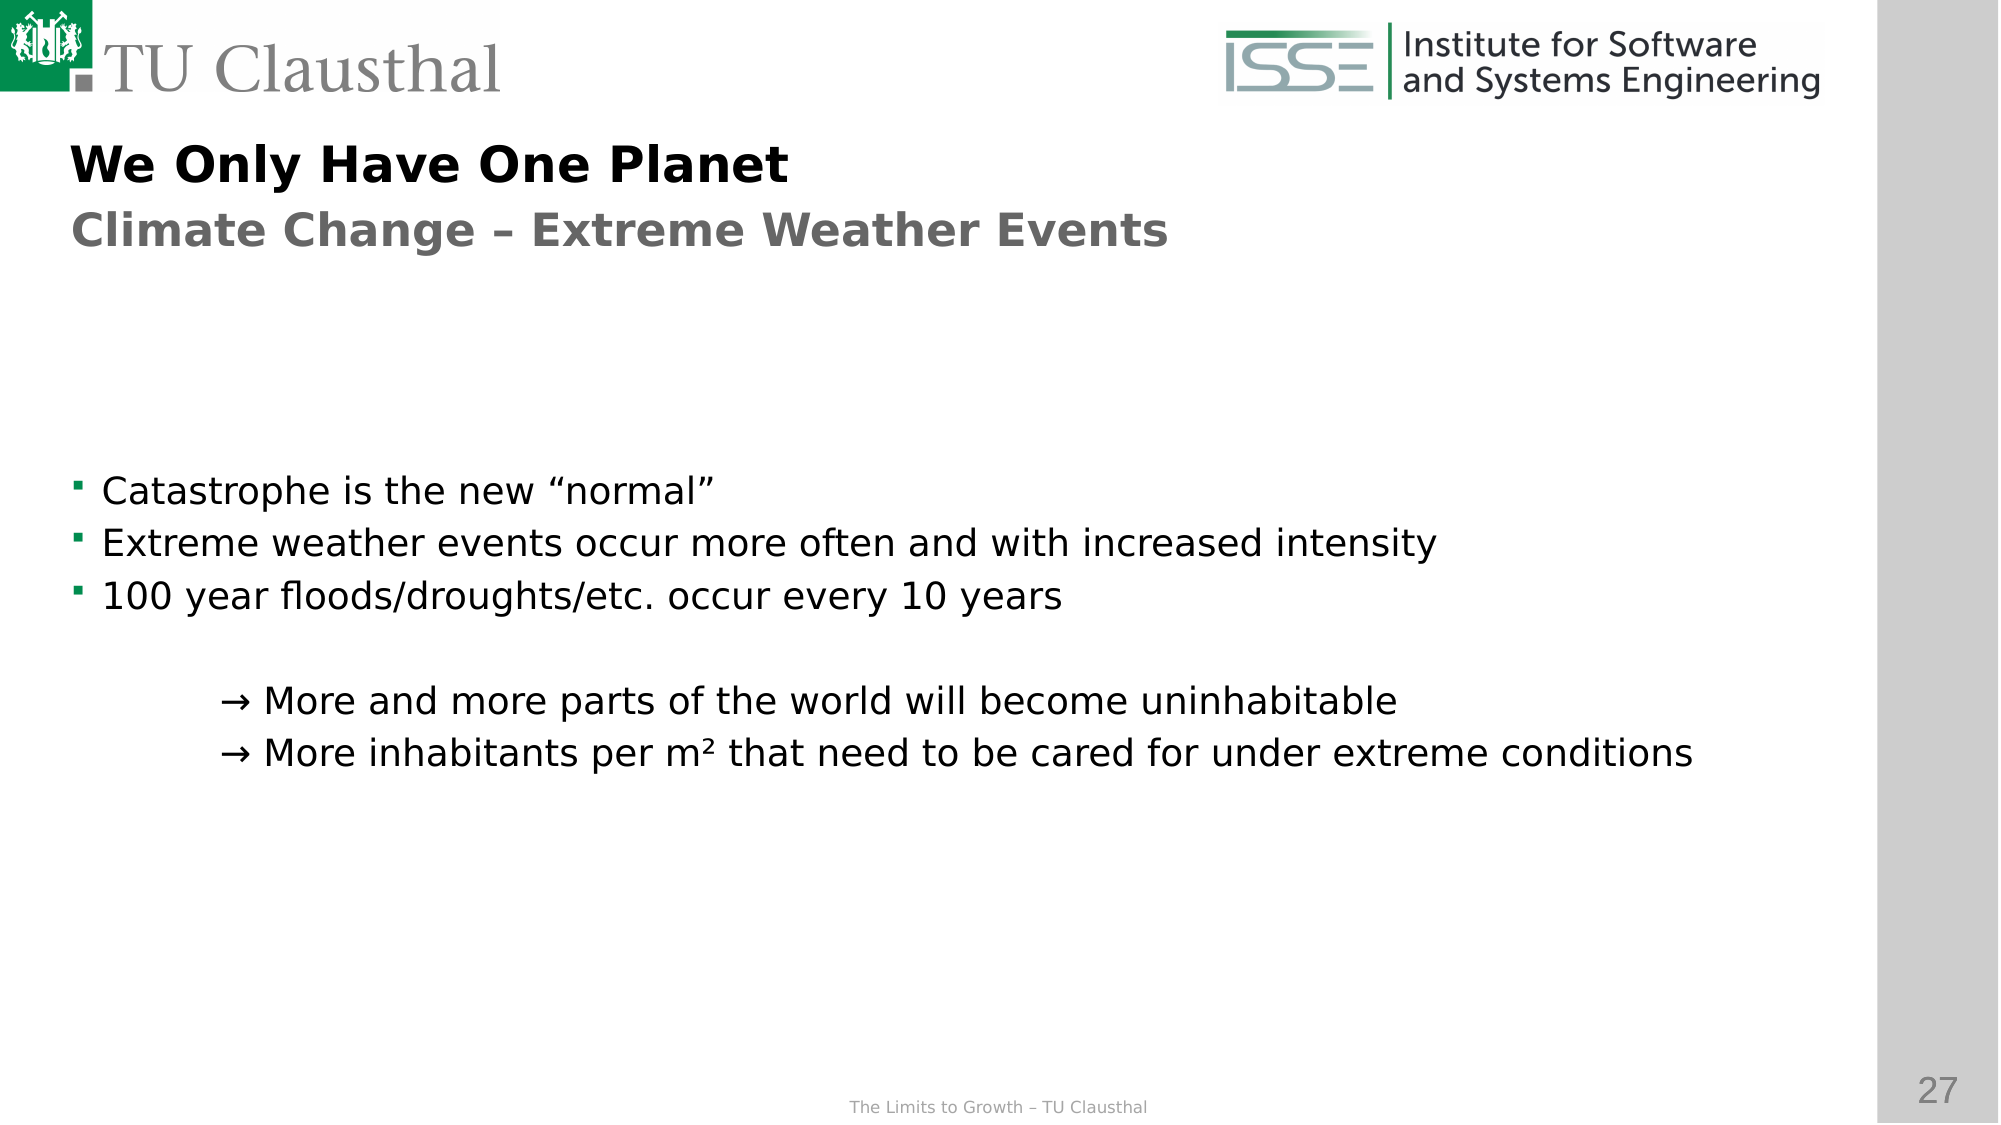

We Only Have One Planet
Climate Change – Extreme Weather Events

Catastrophe is the new “normal”
Extreme weather events occur more often and with increased intensity
100 year floods/droughts/etc. occur every 10 years

	→ More and more parts of the world will become uninhabitable
	→ More inhabitants per m² that need to be cared for under extreme conditions